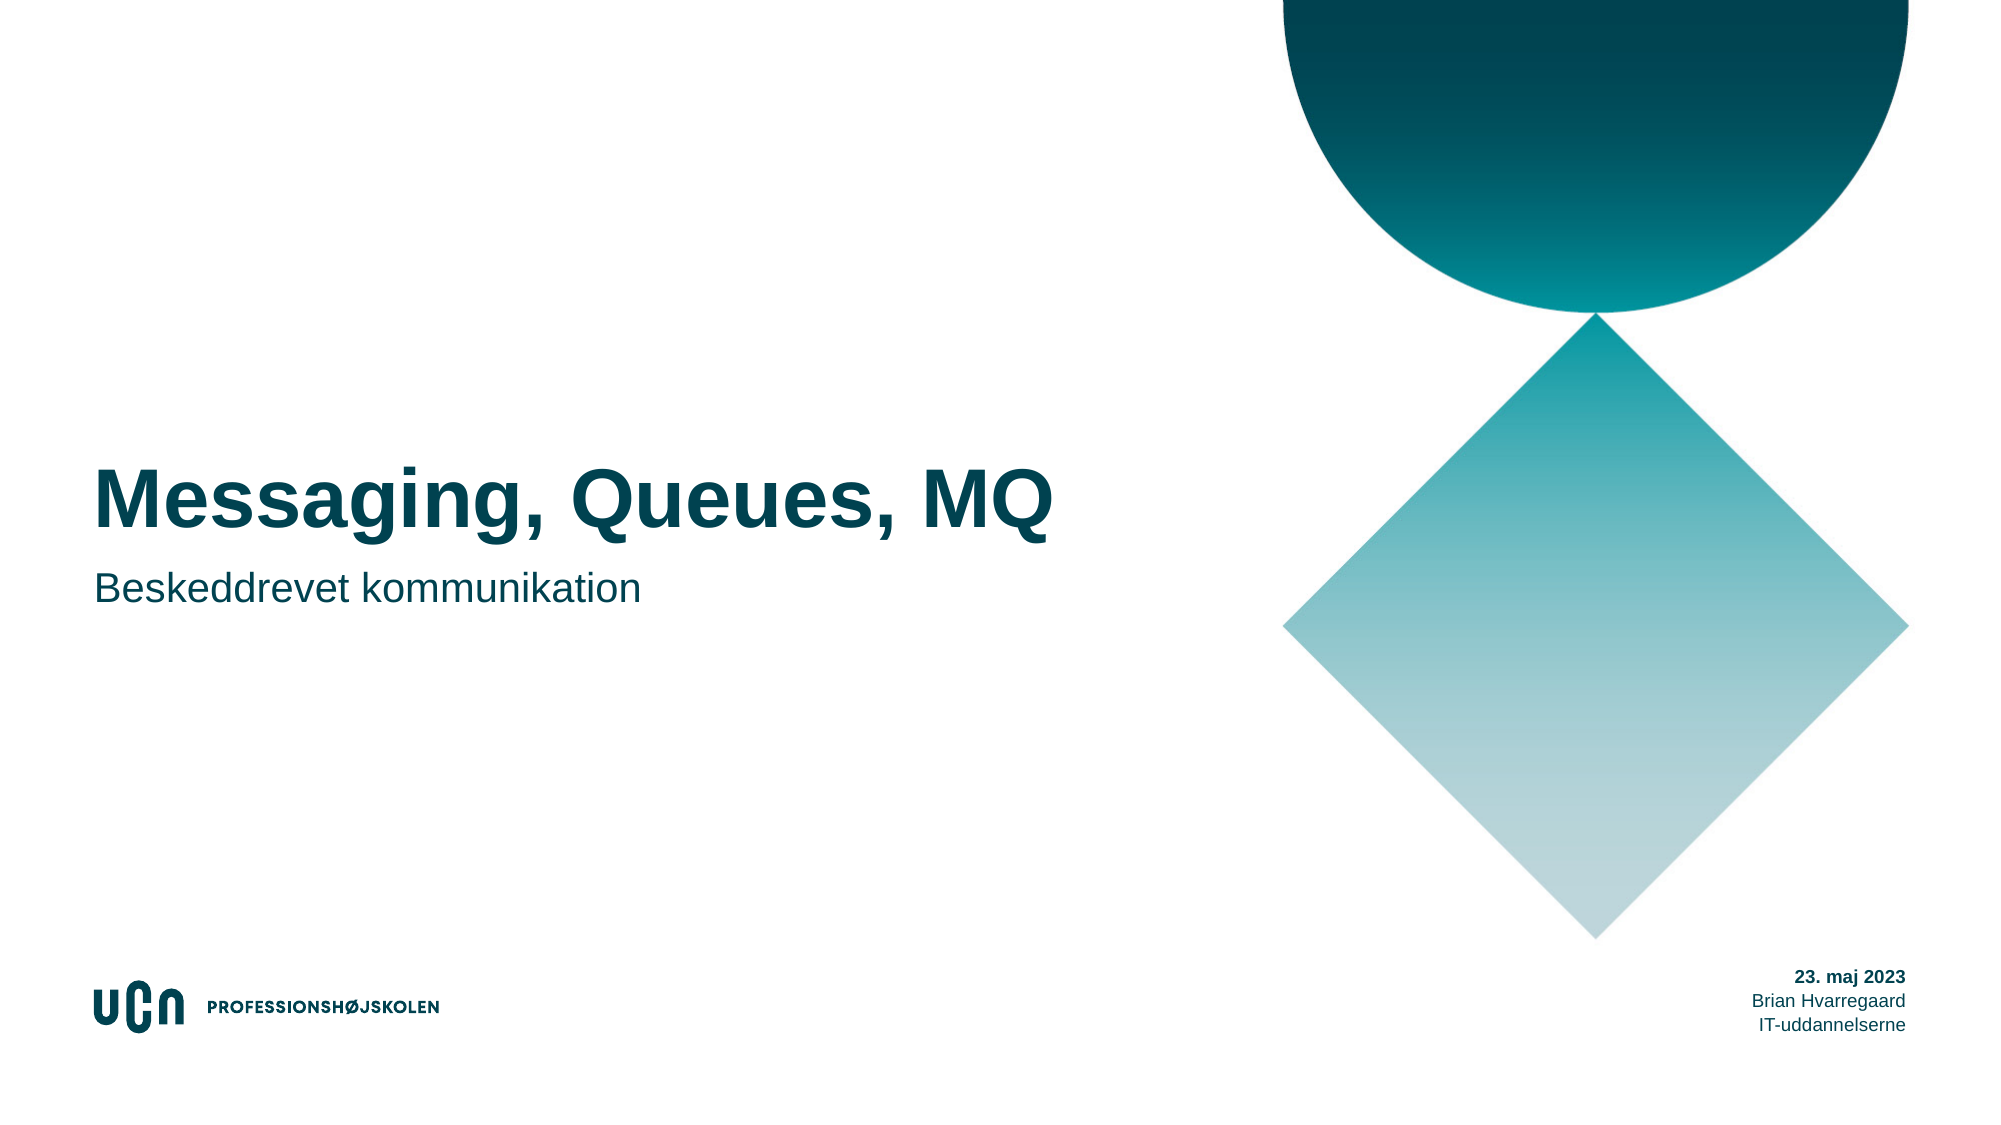

# Messaging, Queues, MQ
Beskeddrevet kommunikation

94